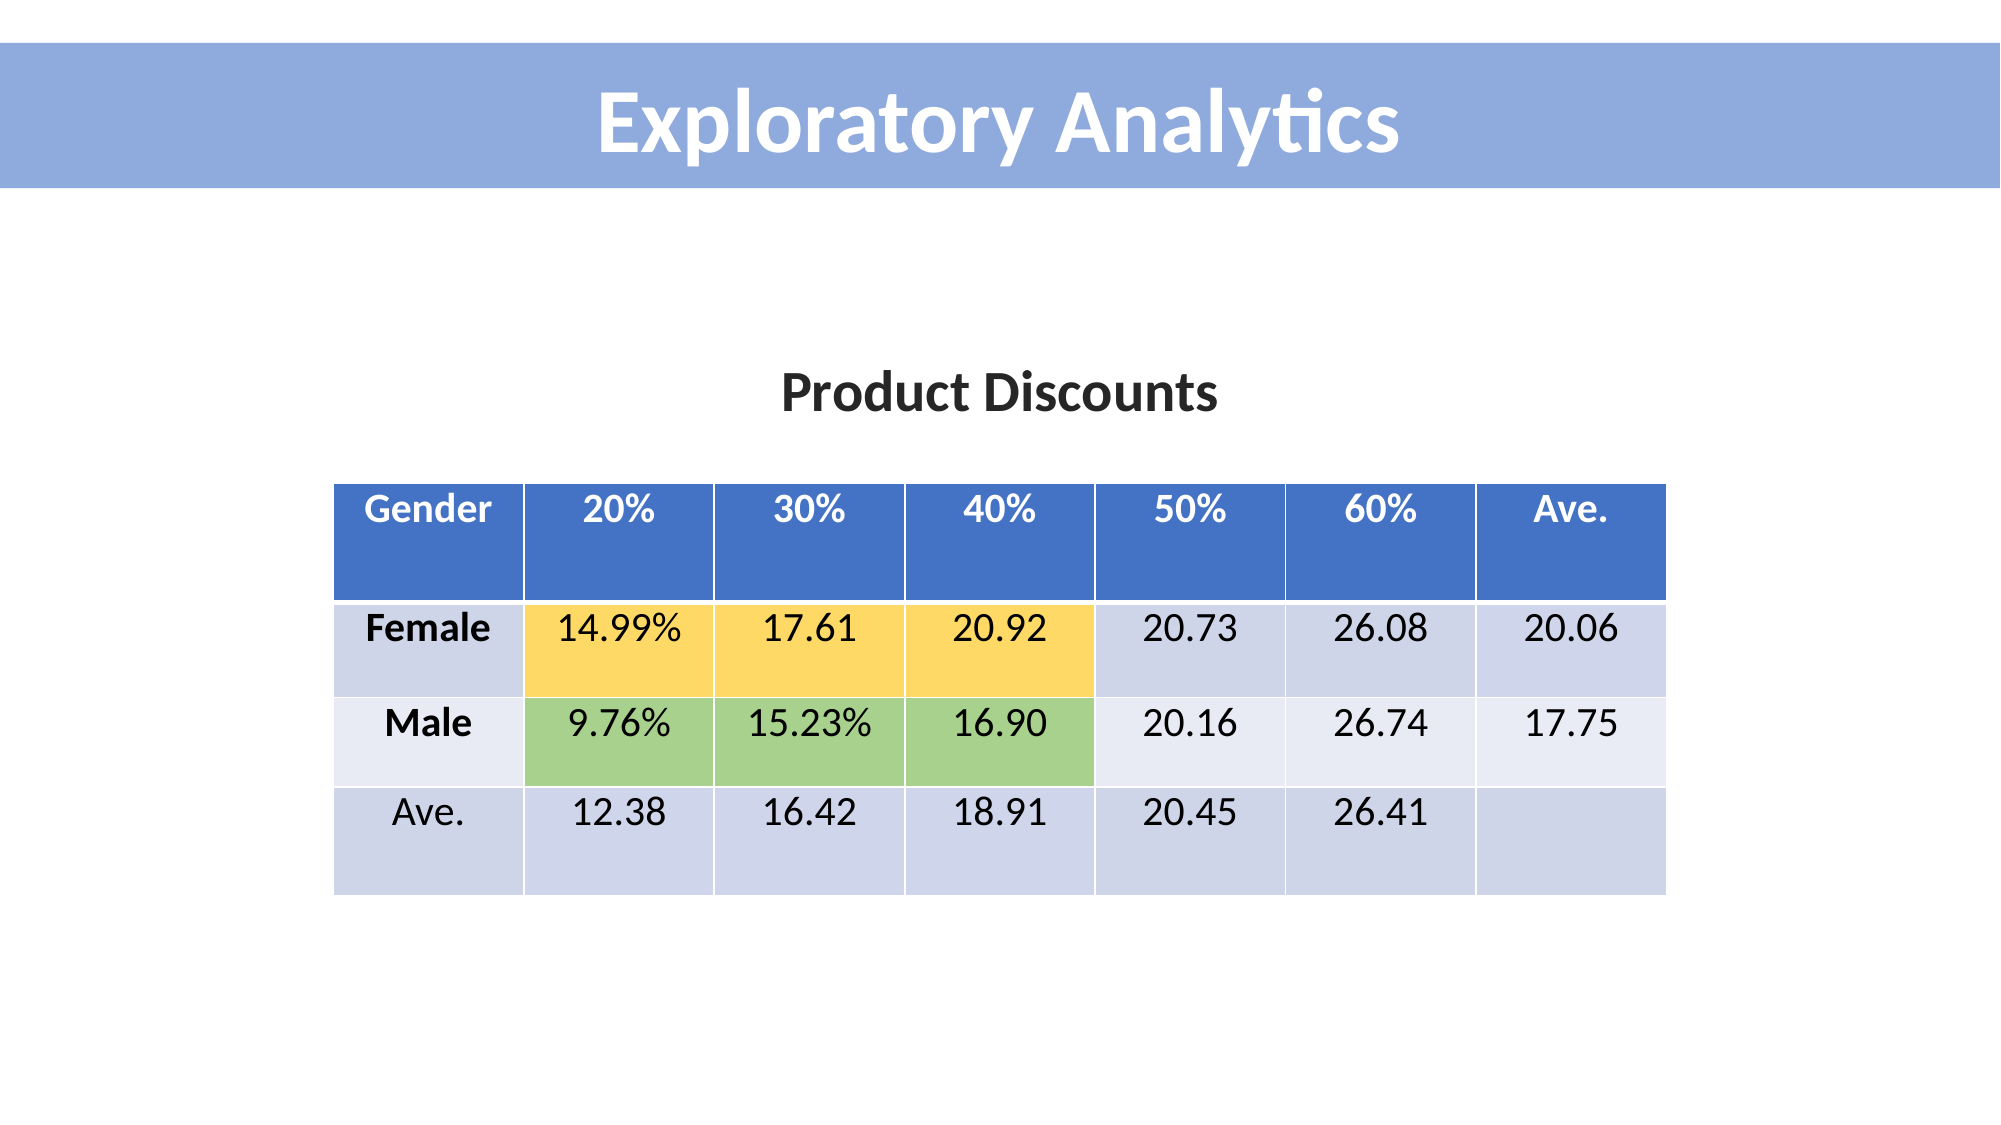

Exploratory Analytics
Product Discounts
| Gender | 20% | 30% | 40% | 50% | 60% | Ave. |
| --- | --- | --- | --- | --- | --- | --- |
| Female | 14.99% | 17.61 | 20.92 | 20.73 | 26.08 | 20.06 |
| Male | 9.76% | 15.23% | 16.90 | 20.16 | 26.74 | 17.75 |
| Ave. | 12.38 | 16.42 | 18.91 | 20.45 | 26.41 |  |